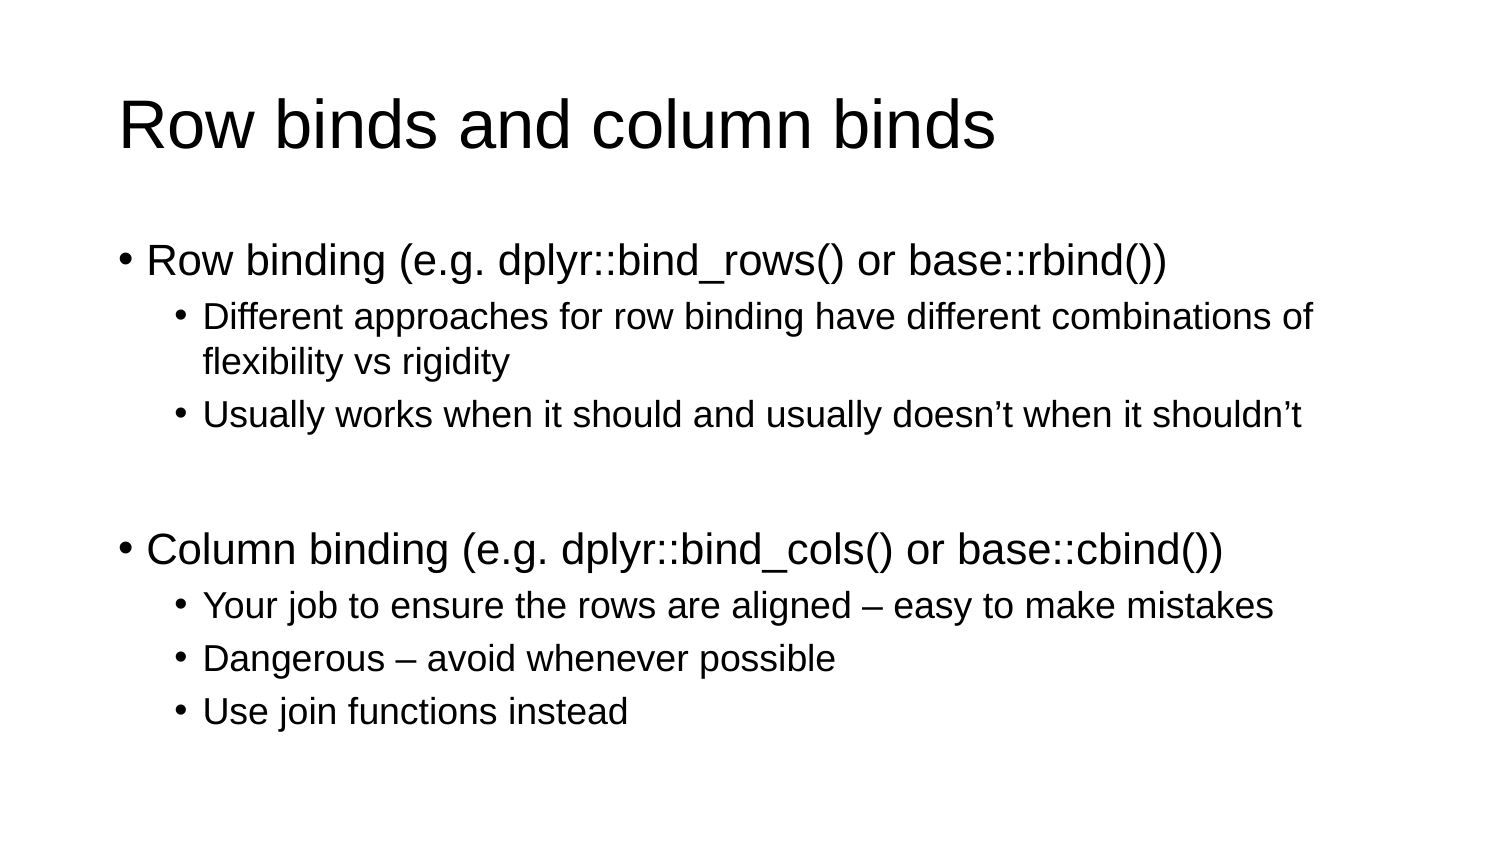

# Row binds and column binds
Row binding (e.g. dplyr::bind_rows() or base::rbind())
Different approaches for row binding have different combinations of flexibility vs rigidity
Usually works when it should and usually doesn’t when it shouldn’t

Column binding (e.g. dplyr::bind_cols() or base::cbind())
Your job to ensure the rows are aligned – easy to make mistakes
Dangerous – avoid whenever possible
Use join functions instead